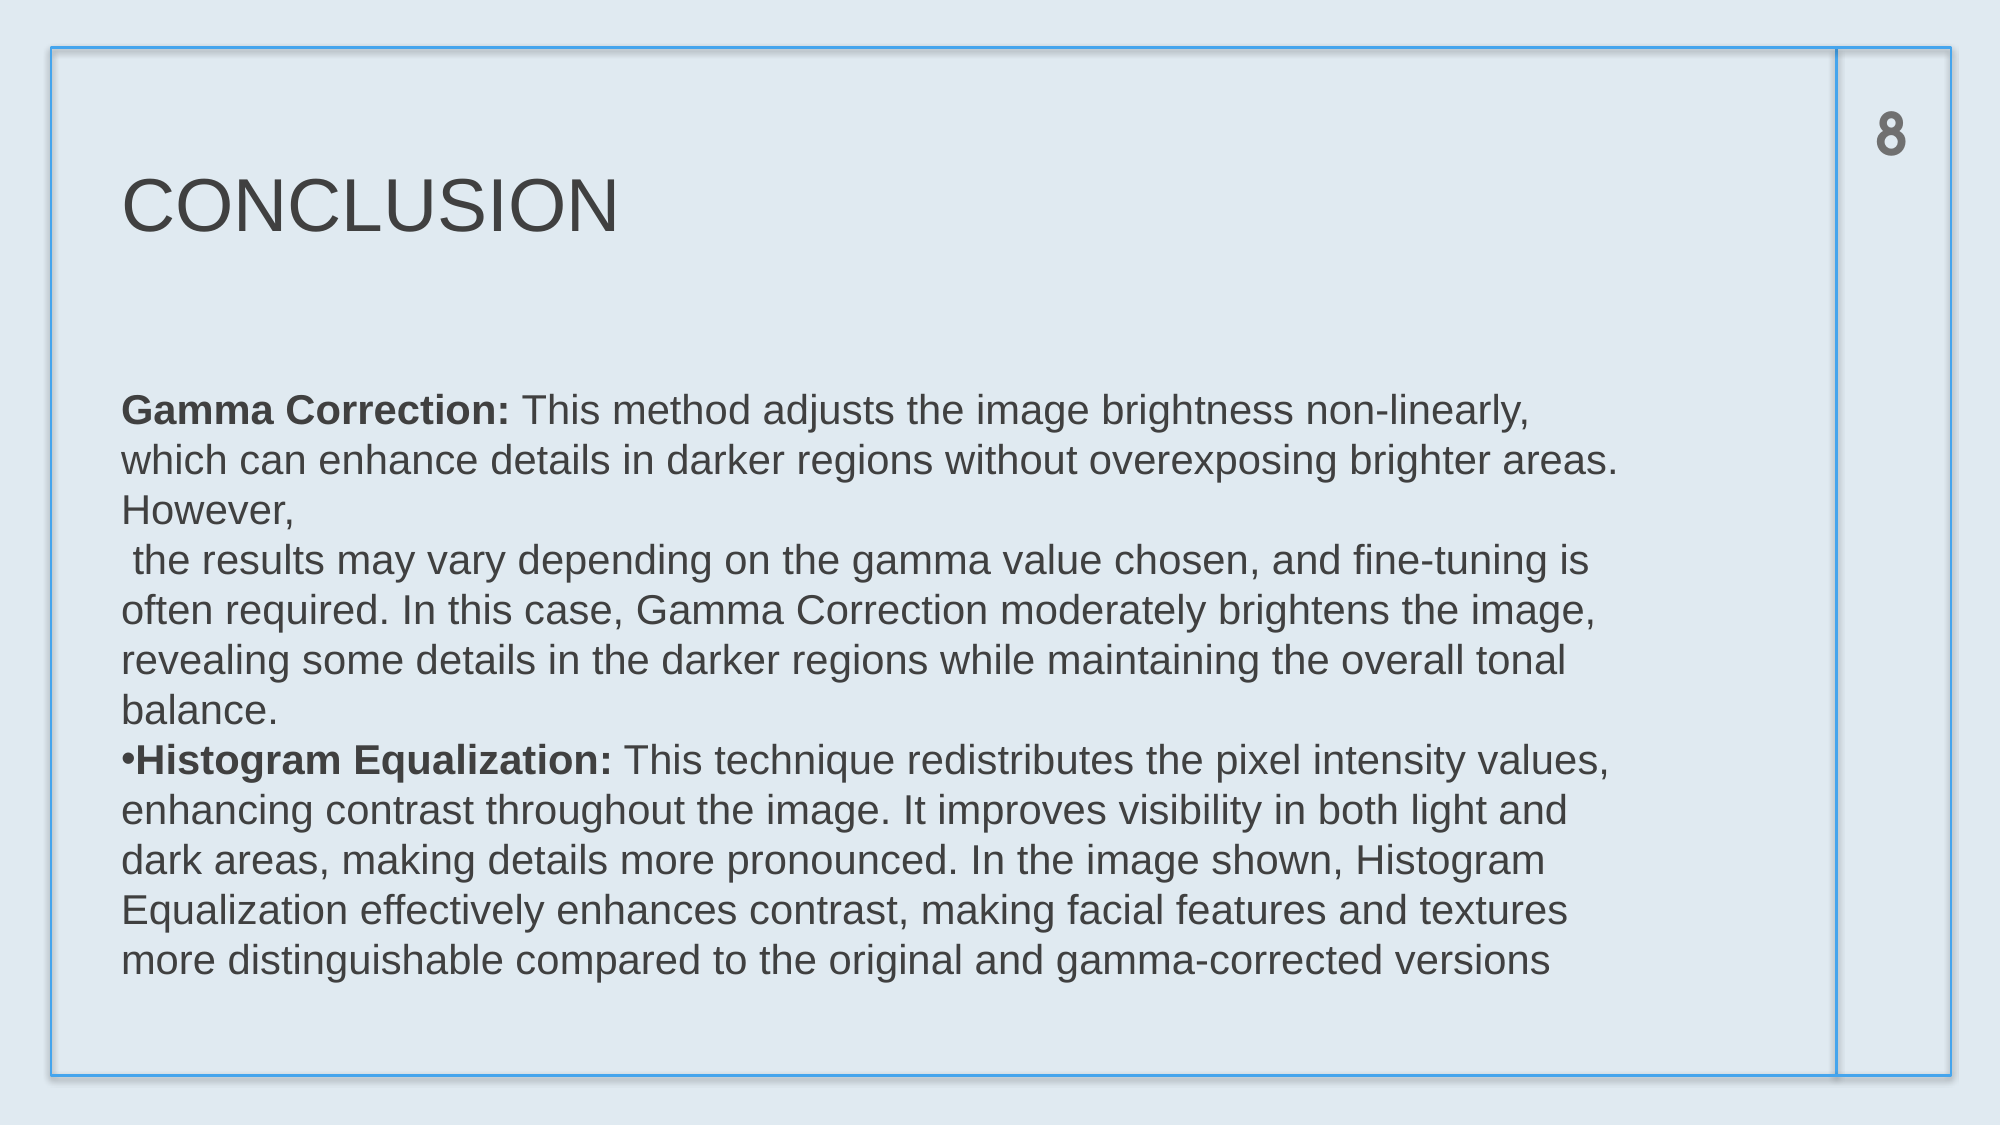

8
# CONCLUSION
Gamma Correction: This method adjusts the image brightness non-linearly, which can enhance details in darker regions without overexposing brighter areas. However,
 the results may vary depending on the gamma value chosen, and fine-tuning is often required. In this case, Gamma Correction moderately brightens the image, revealing some details in the darker regions while maintaining the overall tonal balance.
Histogram Equalization: This technique redistributes the pixel intensity values, enhancing contrast throughout the image. It improves visibility in both light and dark areas, making details more pronounced. In the image shown, Histogram Equalization effectively enhances contrast, making facial features and textures more distinguishable compared to the original and gamma-corrected versions